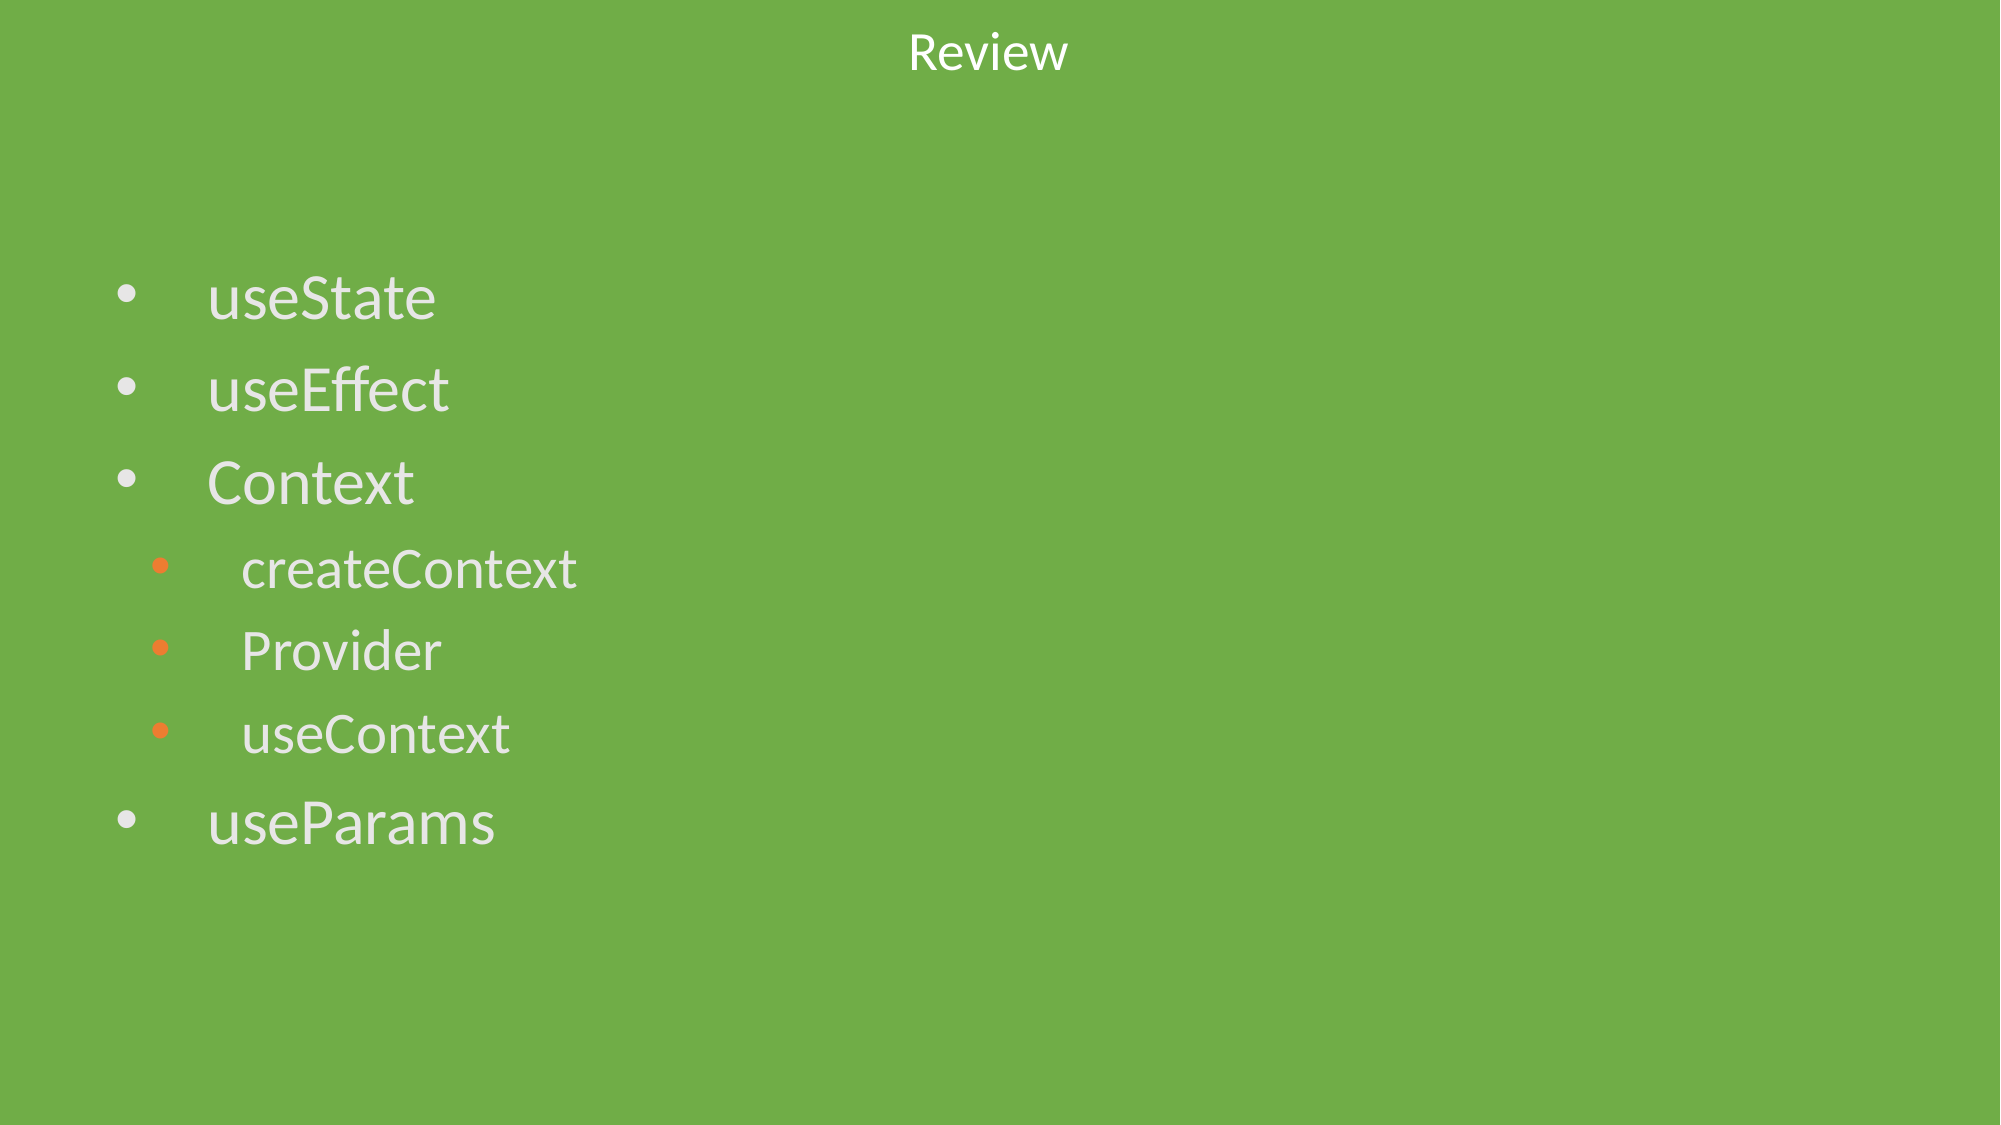

# Review
useState
useEffect
Context
createContext
Provider
useContext
useParams